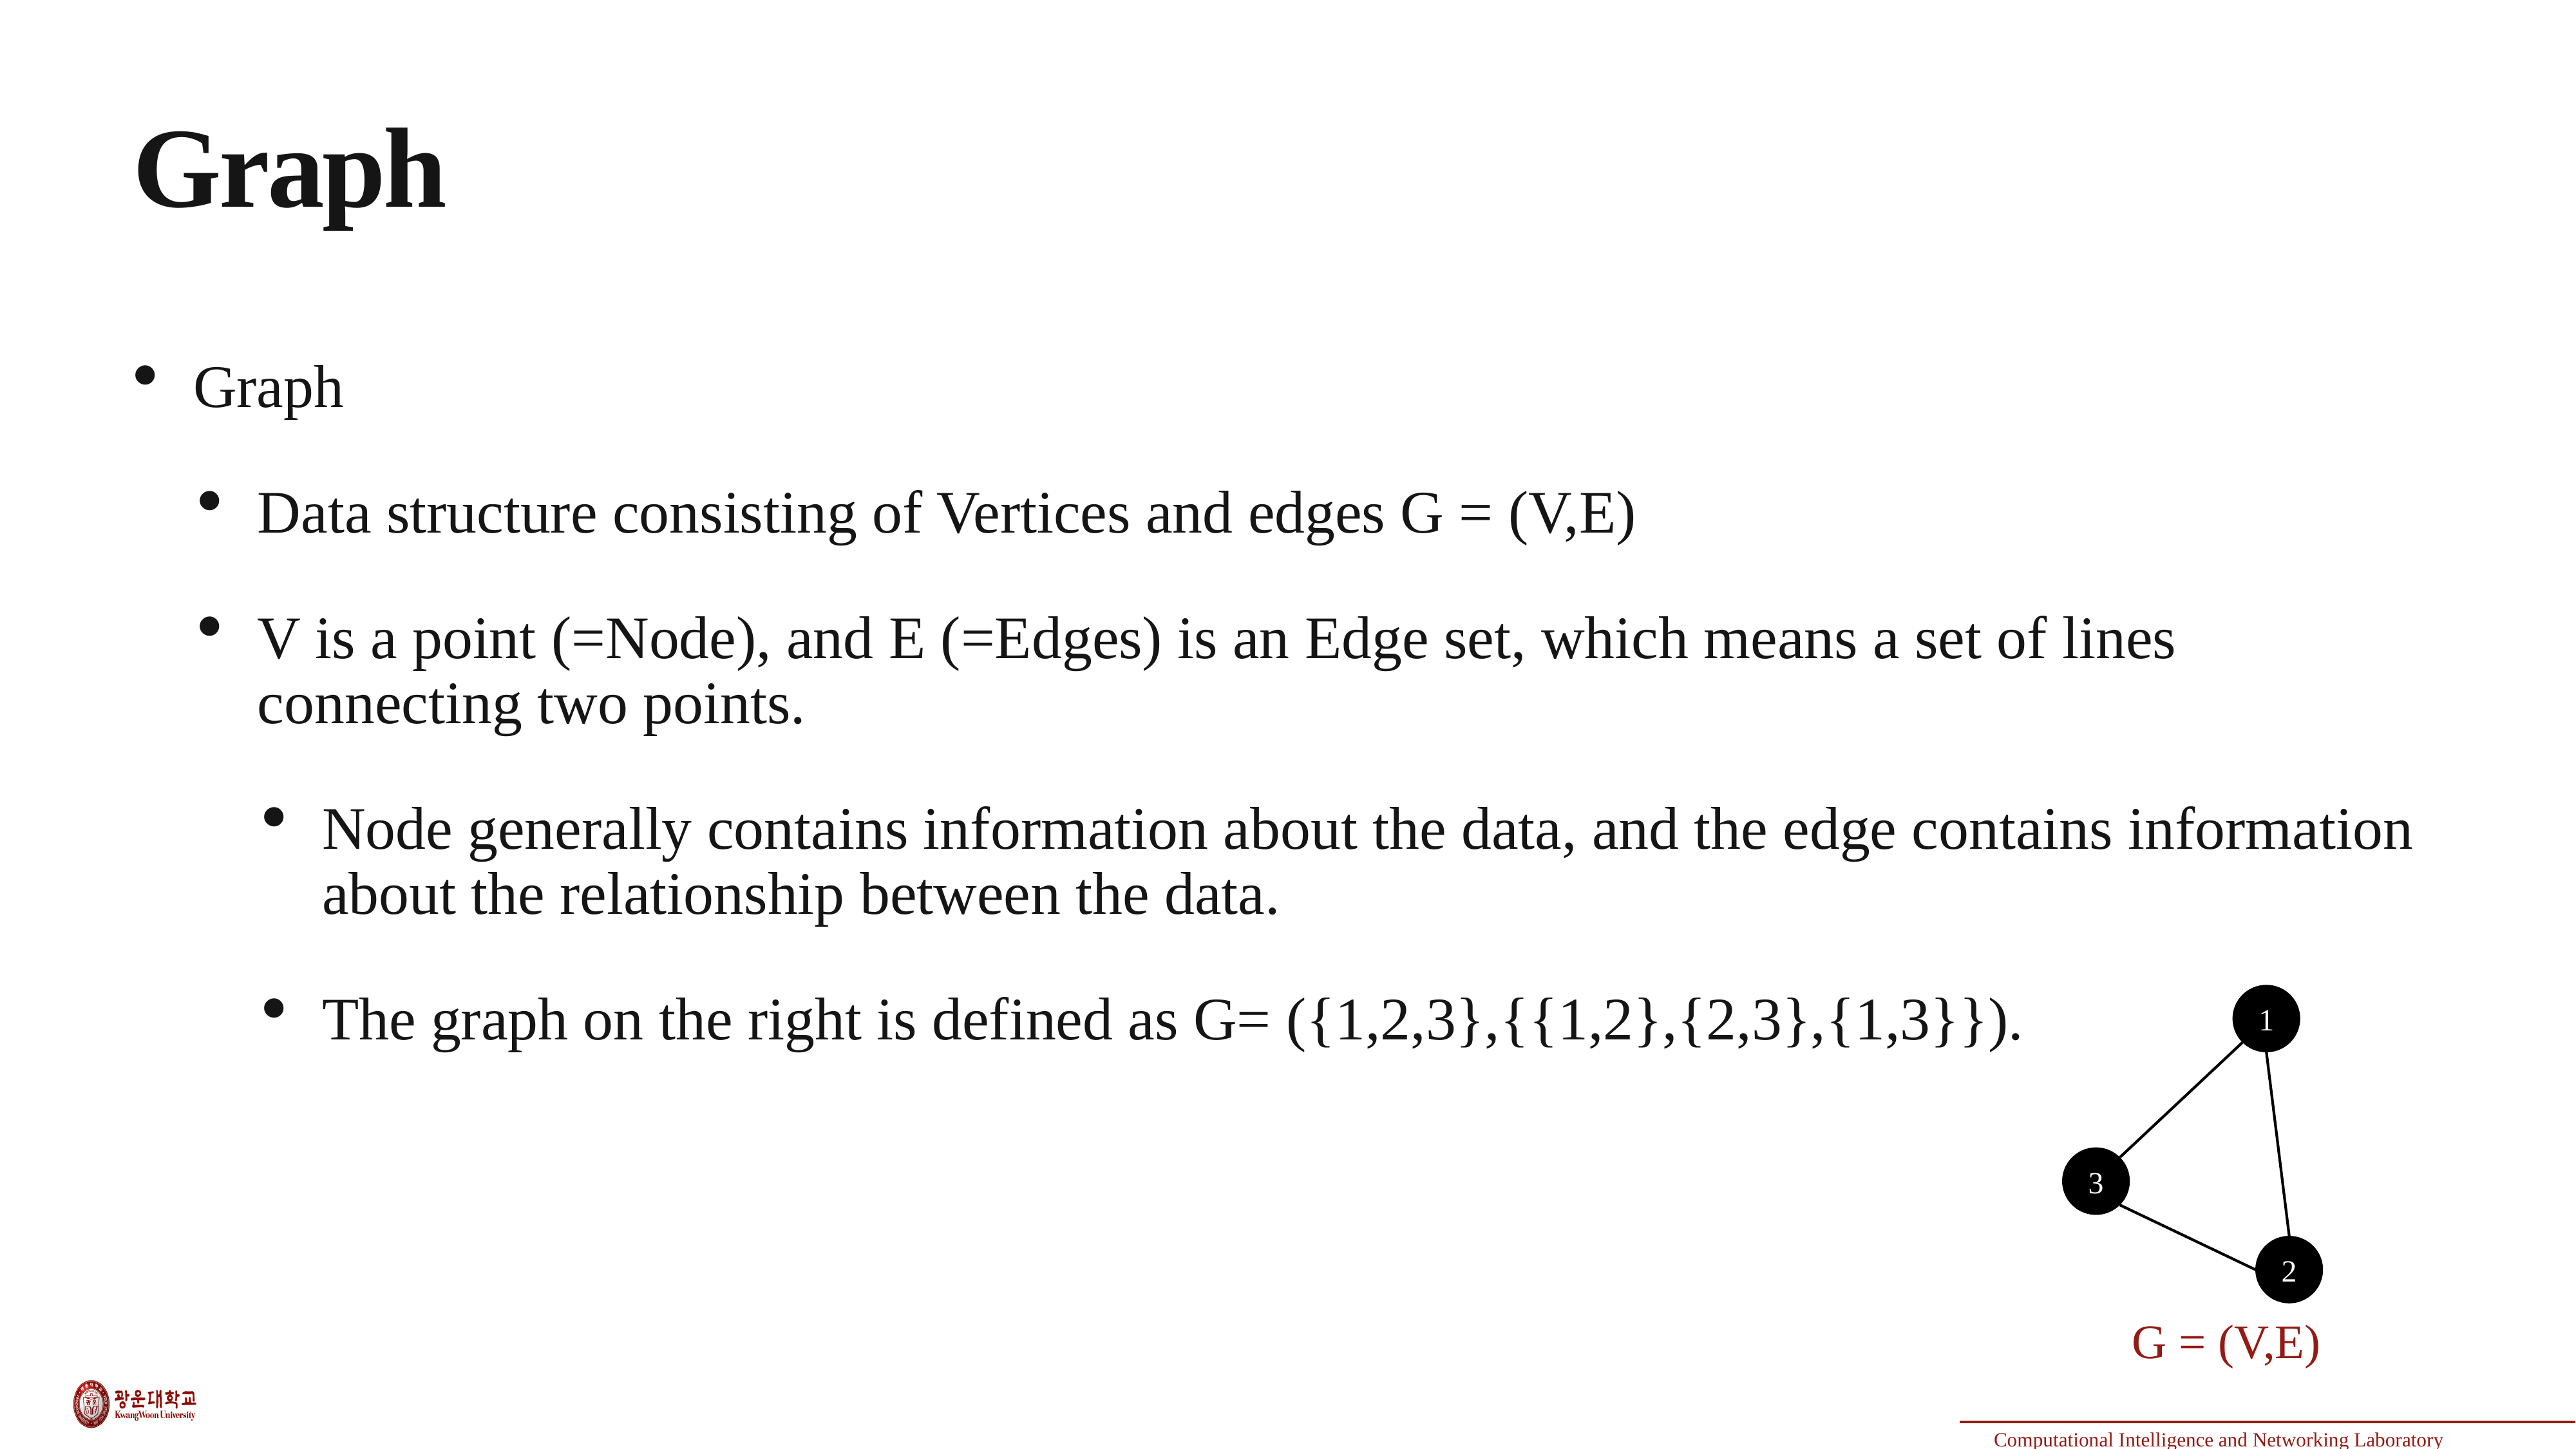

# Graph

Graph
Data structure consisting of Vertices and edges G = (V,E)
V is a point (=Node), and E (=Edges) is an Edge set, which means a set of lines connecting two points.
Node generally contains information about the data, and the edge contains information about the relationship between the data.
The graph on the right is defined as G= ({1,2,3},{{1,2},{2,3},{1,3}}).

1
3
2
G = (V,E)